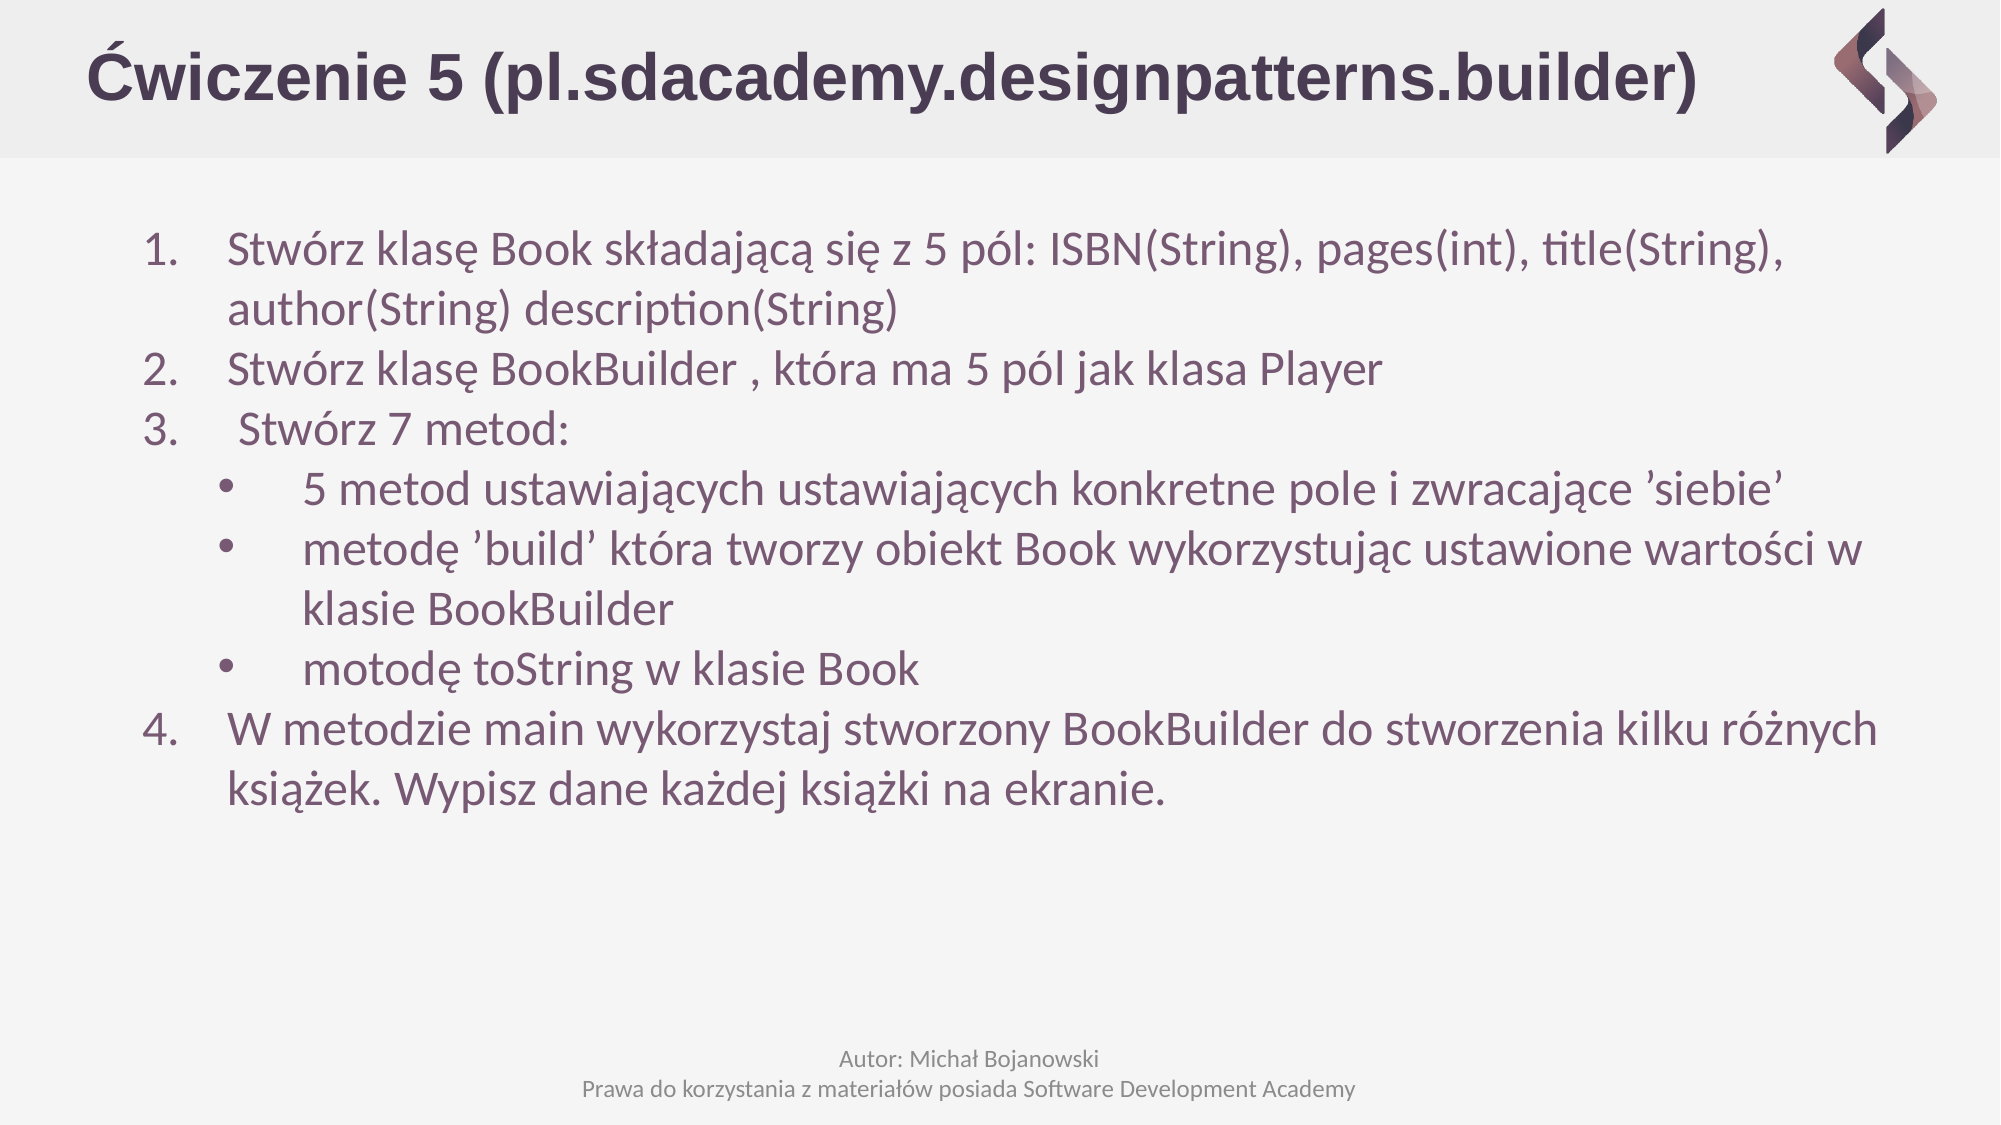

# Ćwiczenie 5 (pl.sdacademy.designpatterns.builder)
Stwórz klasę Book składającą się z 5 pól: ISBN(String), pages(int), title(String), author(String) description(String)
Stwórz klasę BookBuilder , która ma 5 pól jak klasa Player
 Stwórz 7 metod:
5 metod ustawiających ustawiających konkretne pole i zwracające ’siebie’
metodę ’build’ która tworzy obiekt Book wykorzystując ustawione wartości w klasie BookBuilder
motodę toString w klasie Book
W metodzie main wykorzystaj stworzony BookBuilder do stworzenia kilku różnych książek. Wypisz dane każdej książki na ekranie.

Autor: Michał Bojanowski
Prawa do korzystania z materiałów posiada Software Development Academy